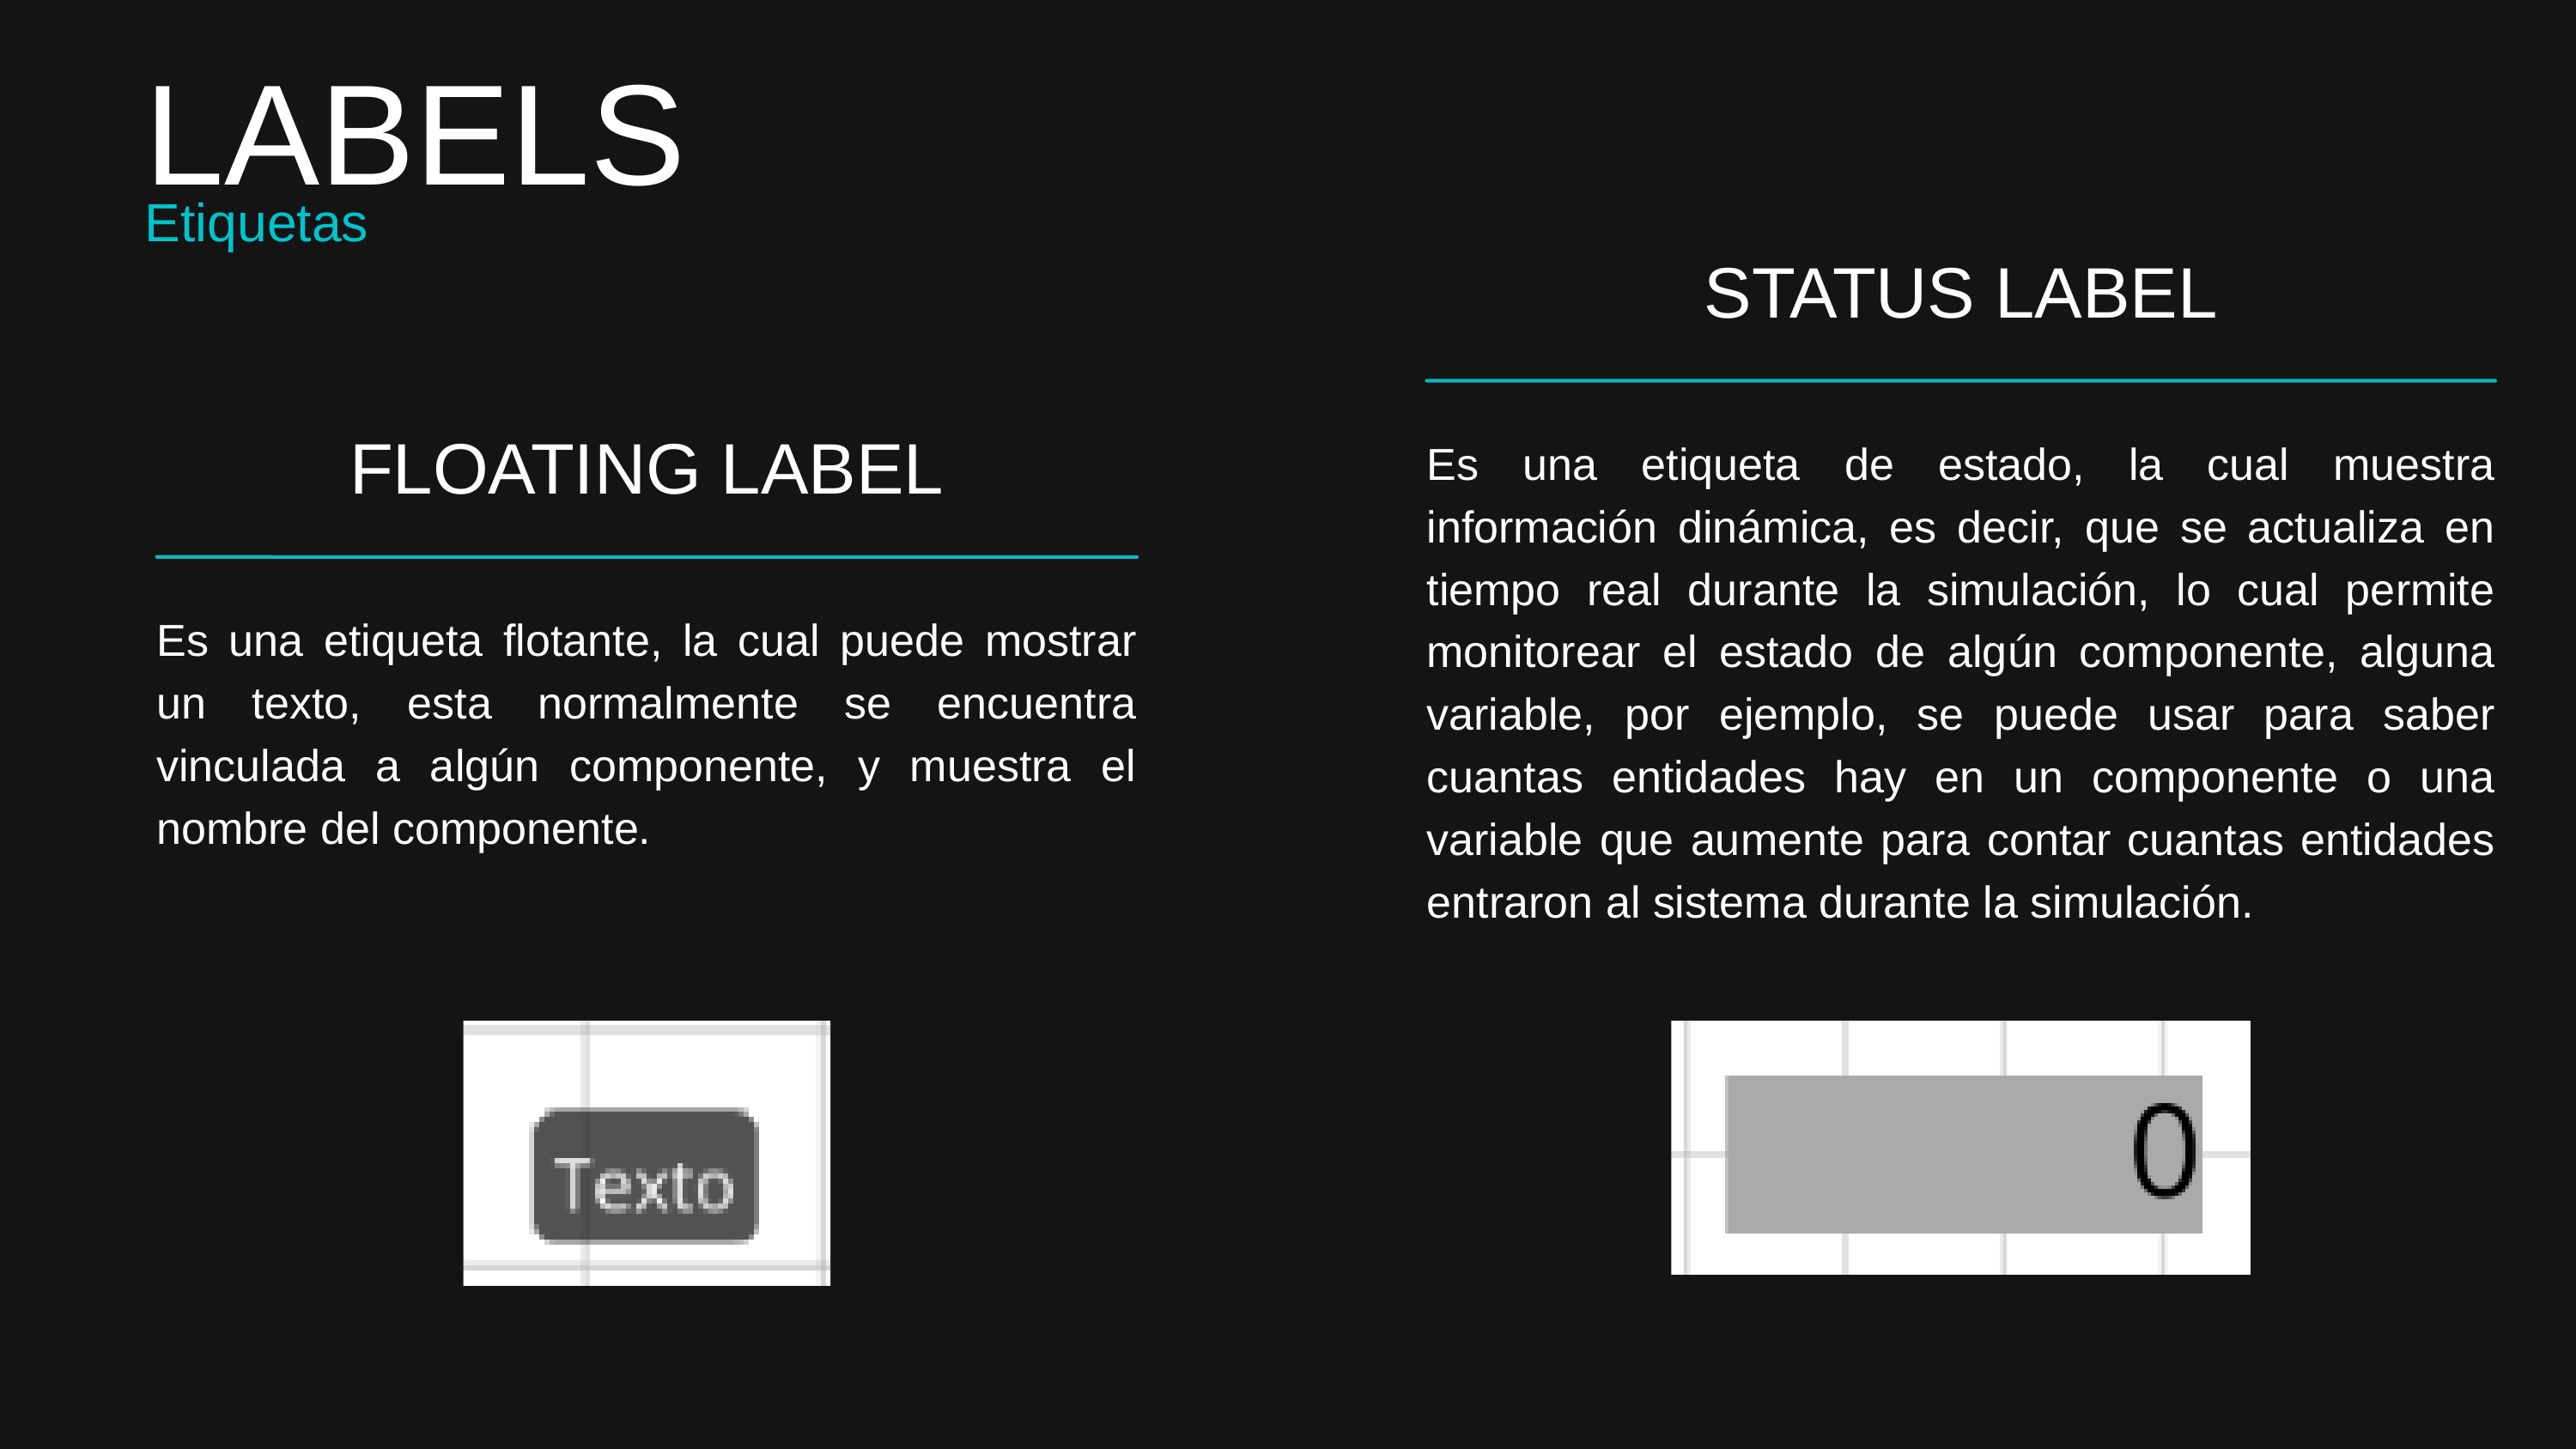

LABELS
Etiquetas
STATUS LABEL

Es una etiqueta de estado, la cual muestra información dinámica, es decir, que se actualiza en tiempo real durante la simulación, lo cual permite monitorear el estado de algún componente, alguna variable, por ejemplo, se puede usar para saber cuantas entidades hay en un componente o una variable que aumente para contar cuantas entidades entraron al sistema durante la simulación.
FLOATING LABEL

Es una etiqueta flotante, la cual puede mostrar un texto, esta normalmente se encuentra vinculada a algún componente, y muestra el nombre del componente.